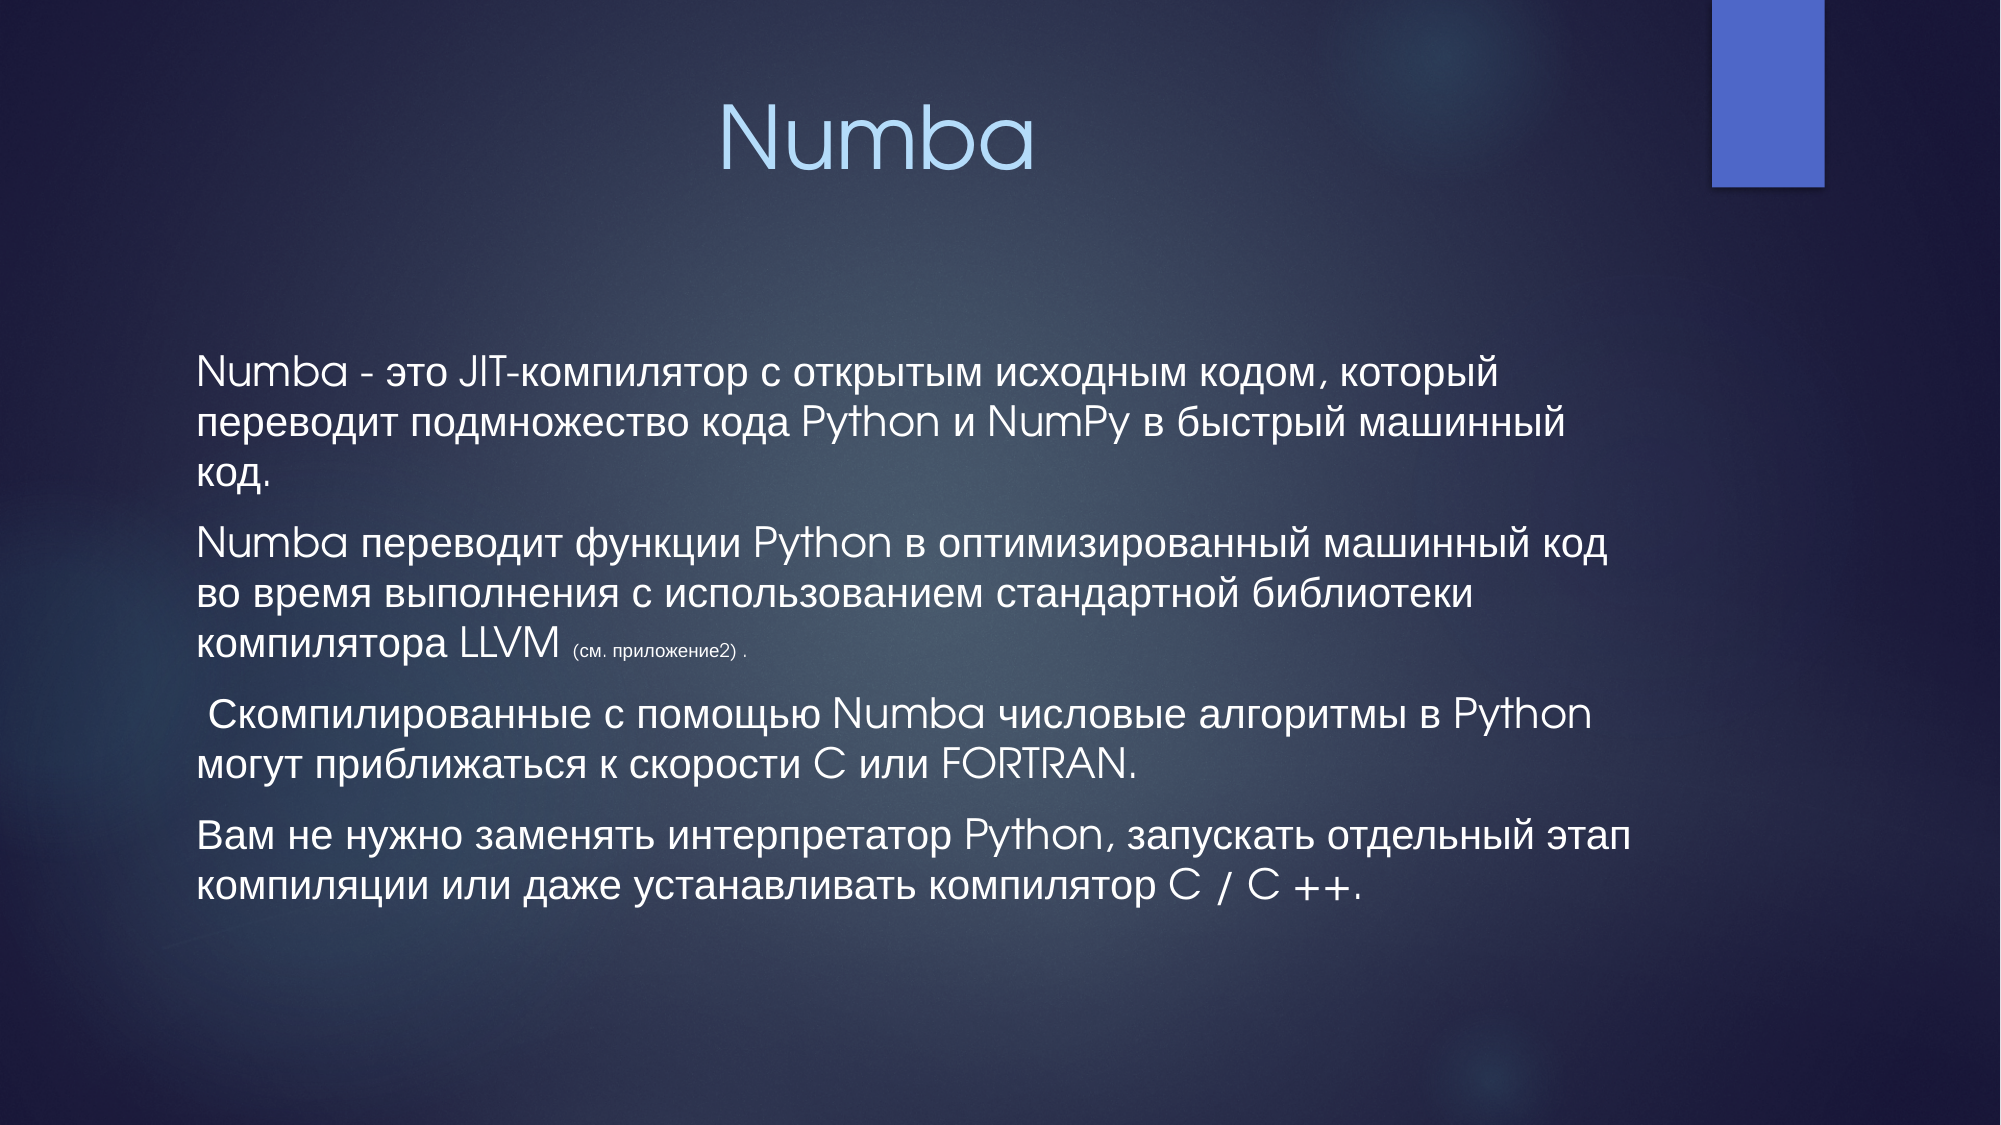

# Numba
Numba - это JIT-компилятор с открытым исходным кодом, который переводит подмножество кода Python и NumPy в быстрый машинный код.
Numba переводит функции Python в оптимизированный машинный код во время выполнения с использованием стандартной библиотеки компилятора LLVM (см. приложение2) .
 Скомпилированные с помощью Numba числовые алгоритмы в Python могут приближаться к скорости C или FORTRAN.
Вам не нужно заменять интерпретатор Python, запускать отдельный этап компиляции или даже устанавливать компилятор C / C ++.